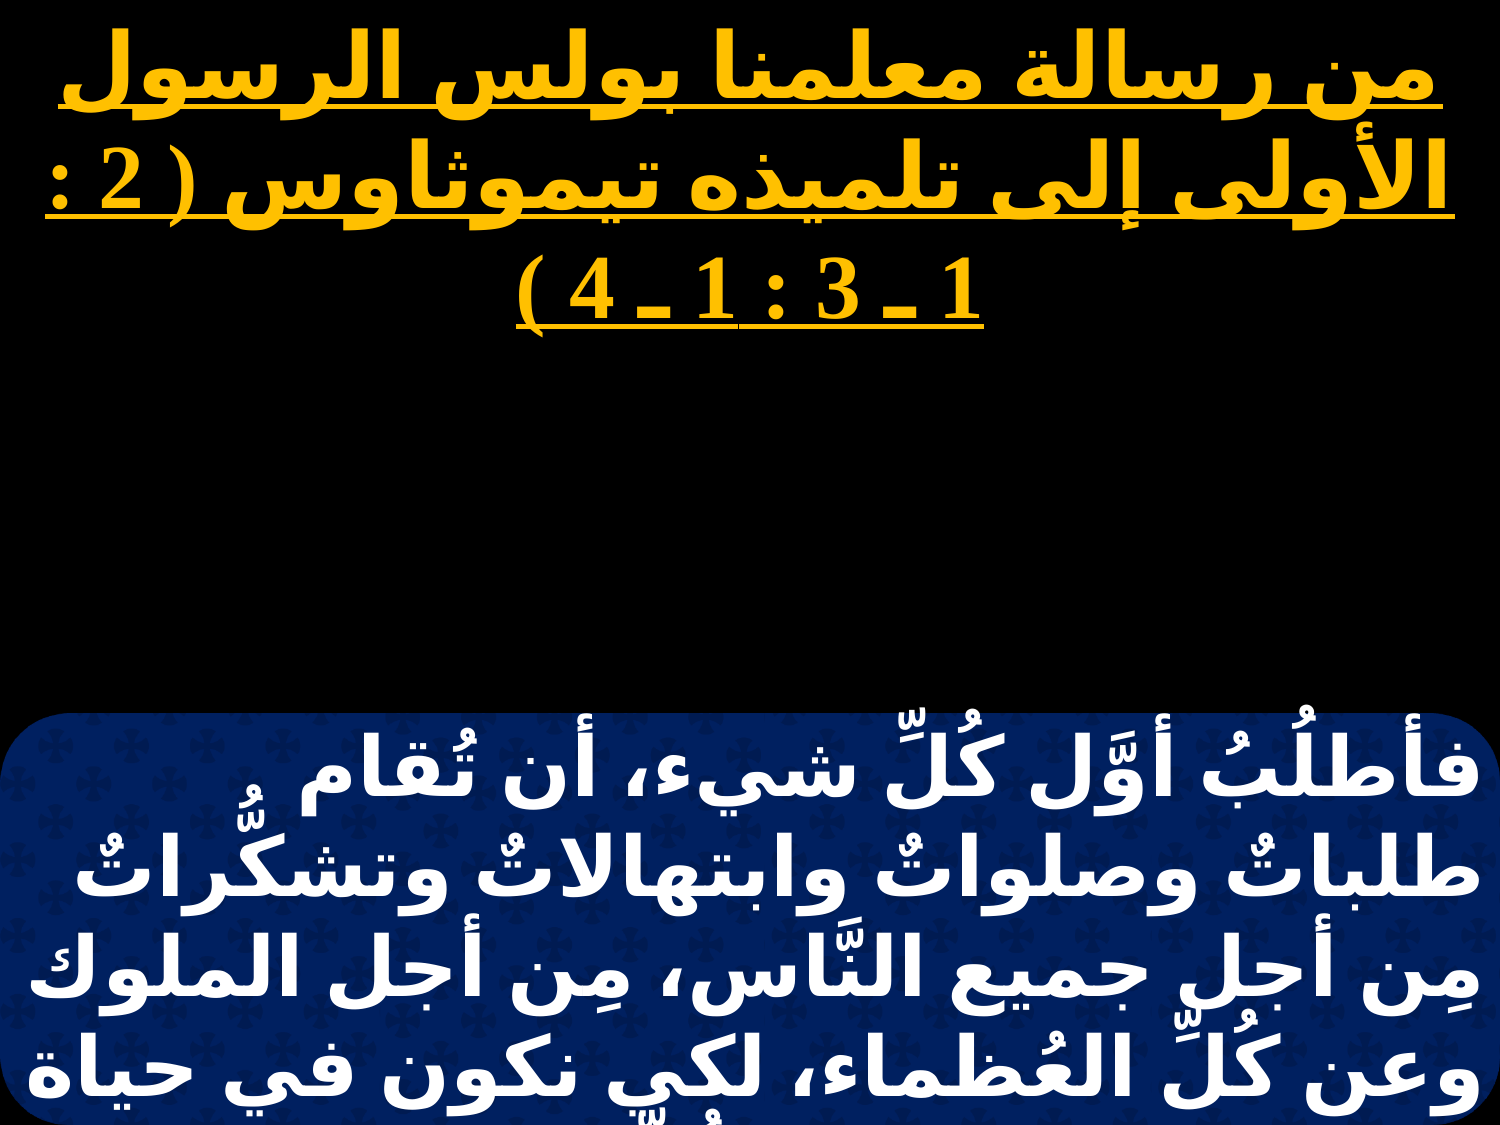

من رسالة معلمنا بولس الرسول الأولى إلى تلميذه تيموثاوس ( 2 : 1 ـ 3 : 1 ـ 4 )
# الخميس 6
فأطلُبُ أوَّل كُلِّ شيء، أن تُقام طلباتٌ وصلواتٌ وابتهالاتٌ وتشكُّراتٌ مِن أجل جميع النَّاس، مِن أجل الملوك وعن كُلِّ العُظماء، لكي نكون في حياة هادئةً ذات دعةً في كُلِّ تَقوى